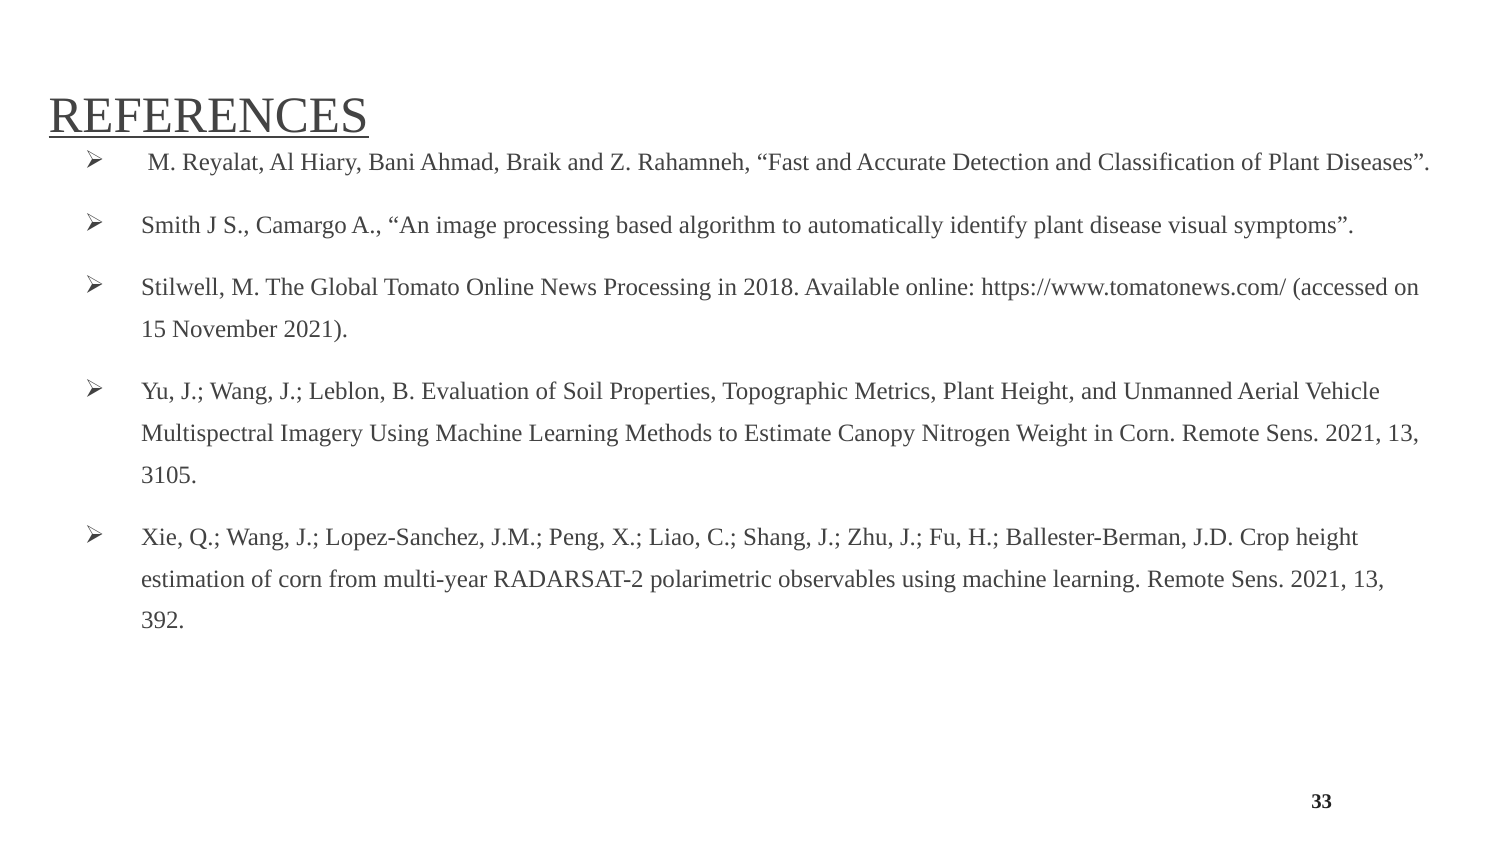

# REFERENCES
 M. Reyalat, Al Hiary, Bani Ahmad, Braik and Z. Rahamneh, “Fast and Accurate Detection and Classification of Plant Diseases”.
Smith J S., Camargo A., “An image processing based algorithm to automatically identify plant disease visual symptoms”.
Stilwell, M. The Global Tomato Online News Processing in 2018. Available online: https://www.tomatonews.com/ (accessed on 15 November 2021).
Yu, J.; Wang, J.; Leblon, B. Evaluation of Soil Properties, Topographic Metrics, Plant Height, and Unmanned Aerial Vehicle Multispectral Imagery Using Machine Learning Methods to Estimate Canopy Nitrogen Weight in Corn. Remote Sens. 2021, 13, 3105.
Xie, Q.; Wang, J.; Lopez-Sanchez, J.M.; Peng, X.; Liao, C.; Shang, J.; Zhu, J.; Fu, H.; Ballester-Berman, J.D. Crop height estimation of corn from multi-year RADARSAT-2 polarimetric observables using machine learning. Remote Sens. 2021, 13, 392.
33